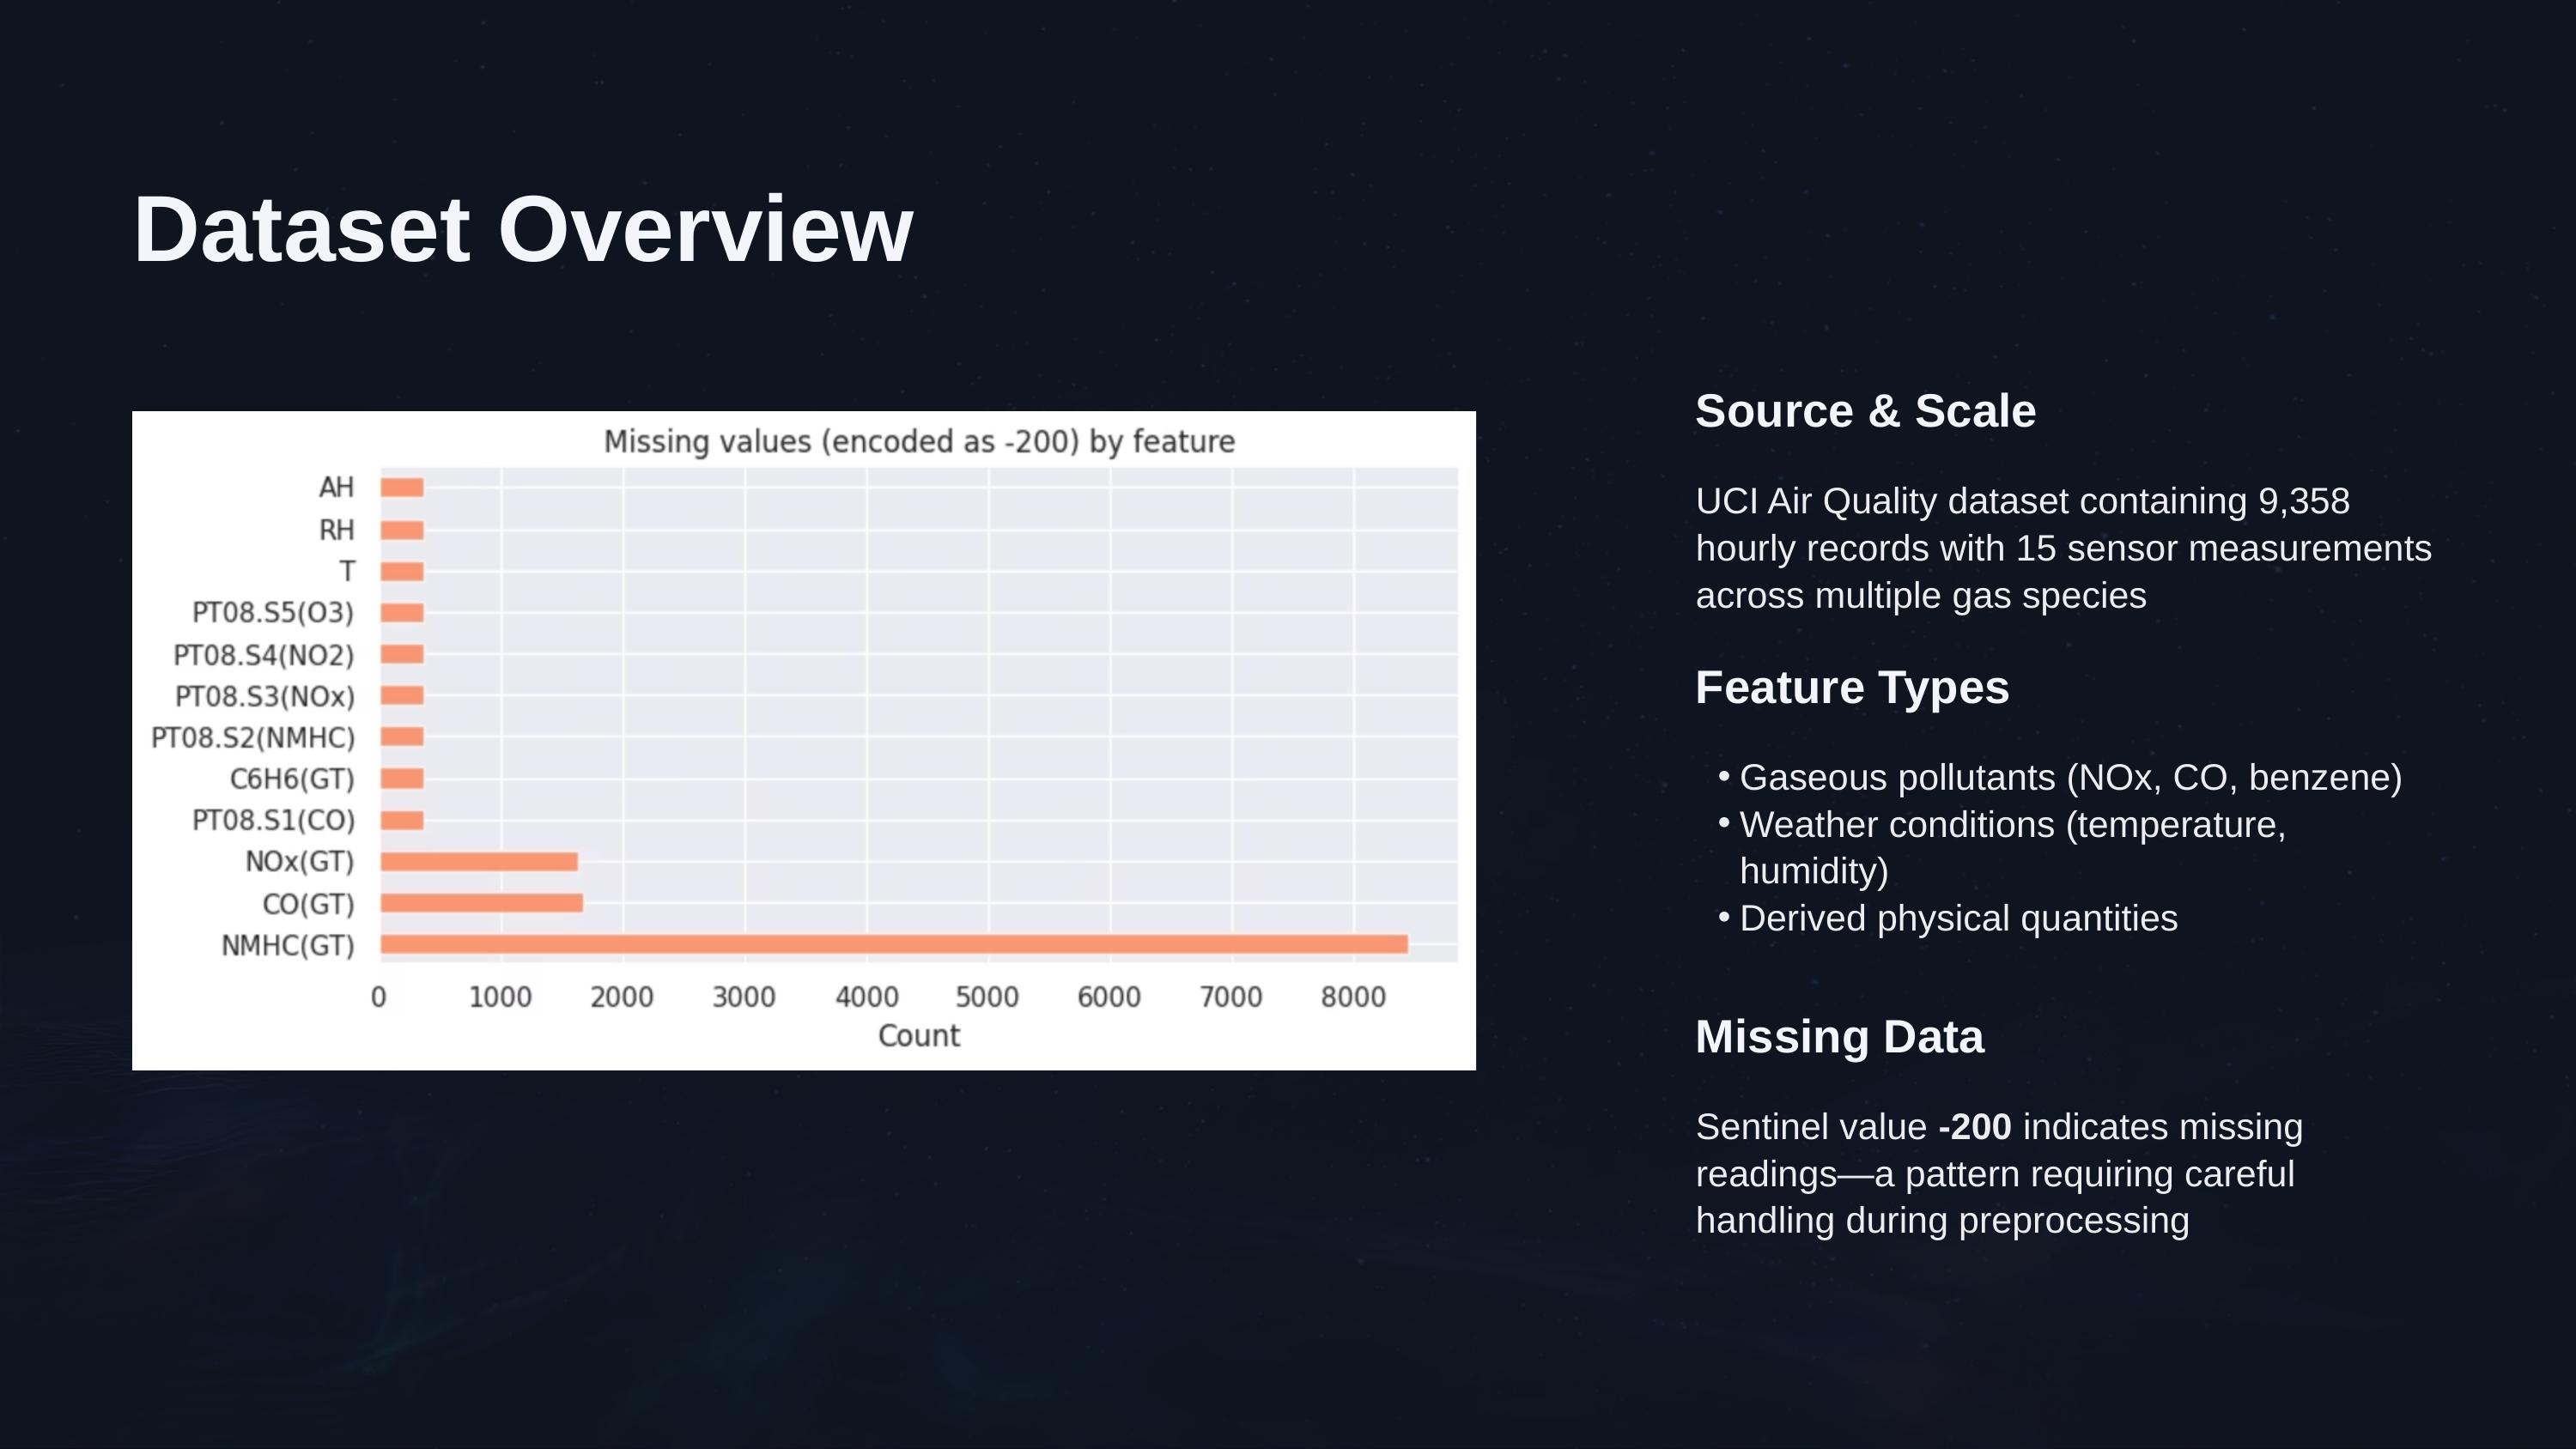

Dataset Overview
Source & Scale

UCI Air Quality dataset containing 9,358 hourly records with 15 sensor measurements across multiple gas species
Feature Types
Gaseous pollutants (NOx, CO, benzene)
Weather conditions (temperature, humidity)
Derived physical quantities
Missing Data
Sentinel value -200 indicates missing readings—a pattern requiring careful handling during preprocessing